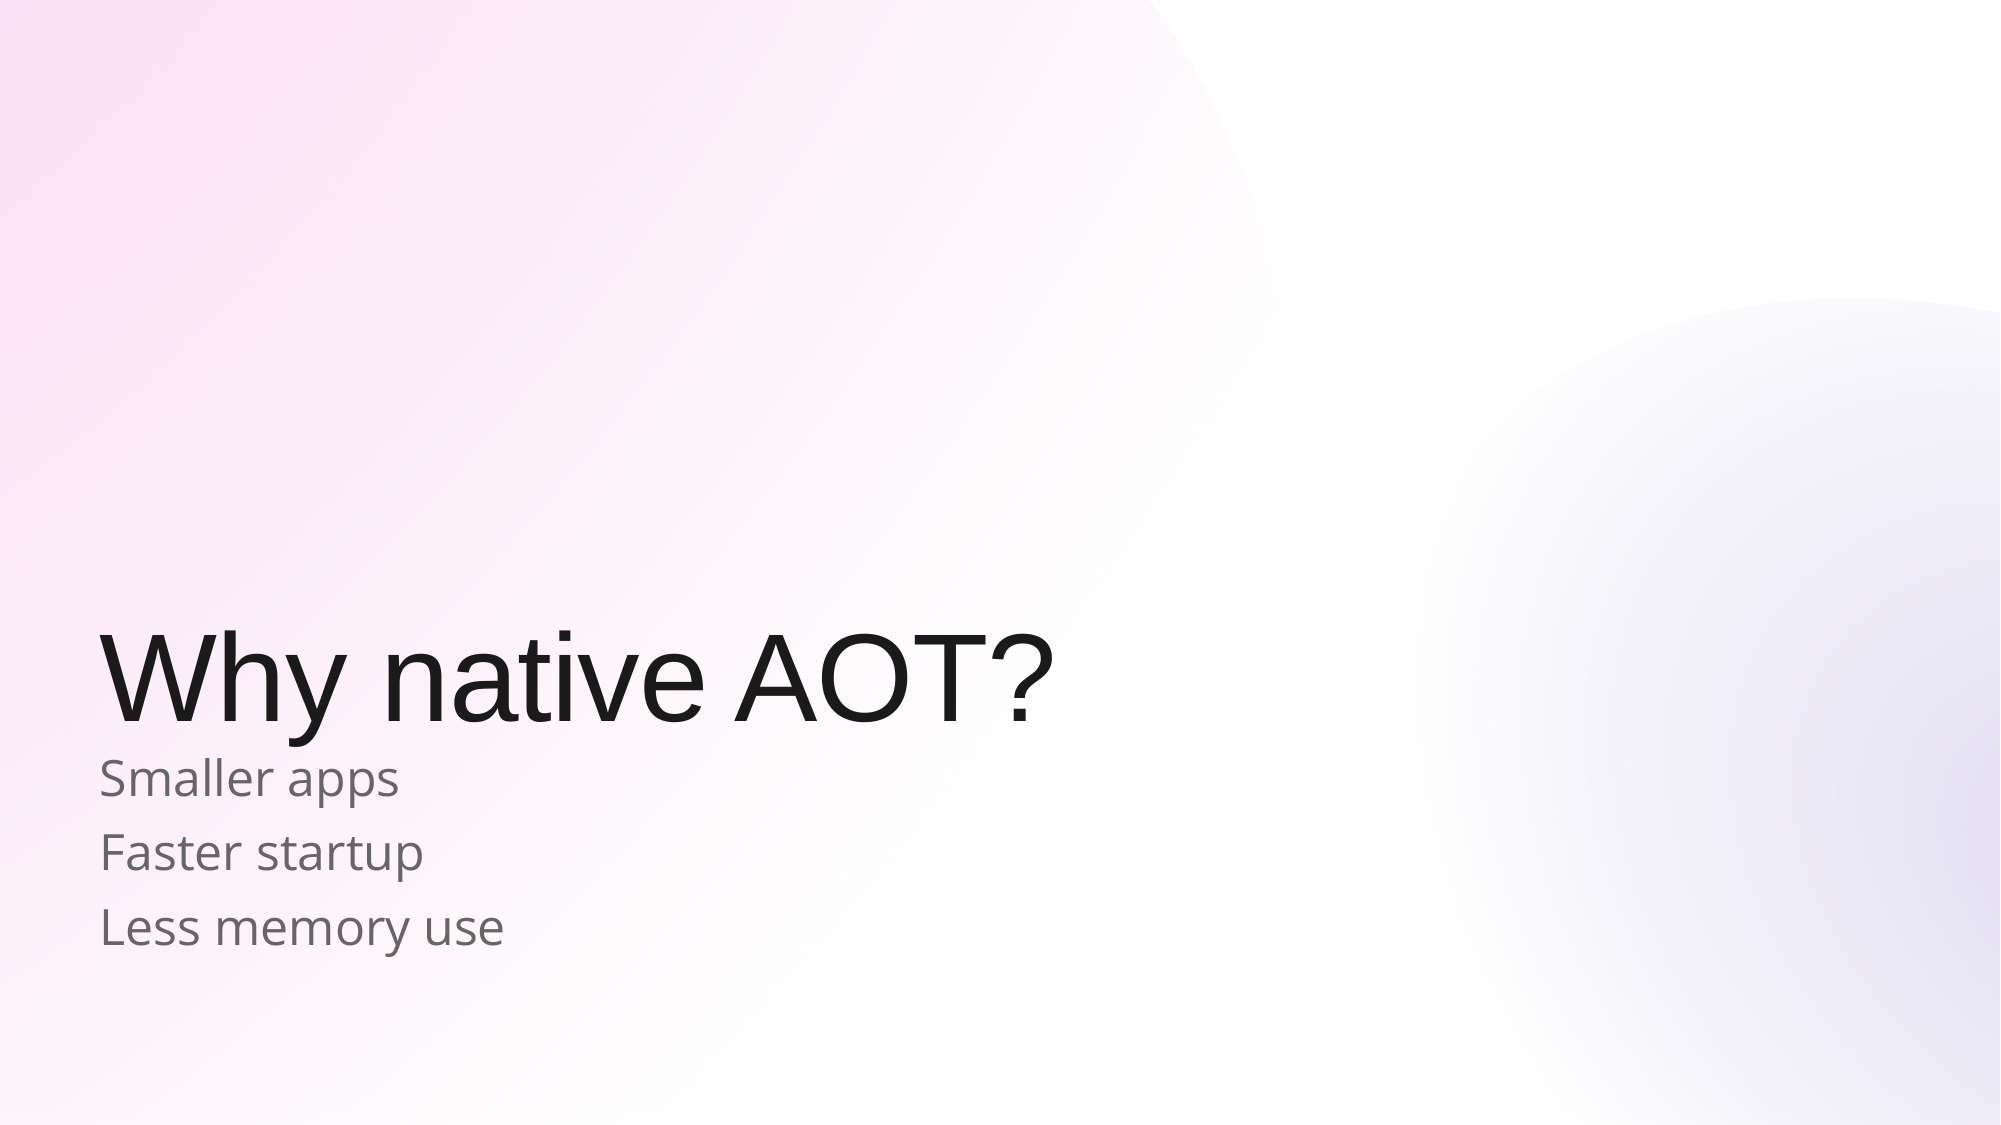

# Why native AOT?
Smaller apps
Faster startup
Less memory use